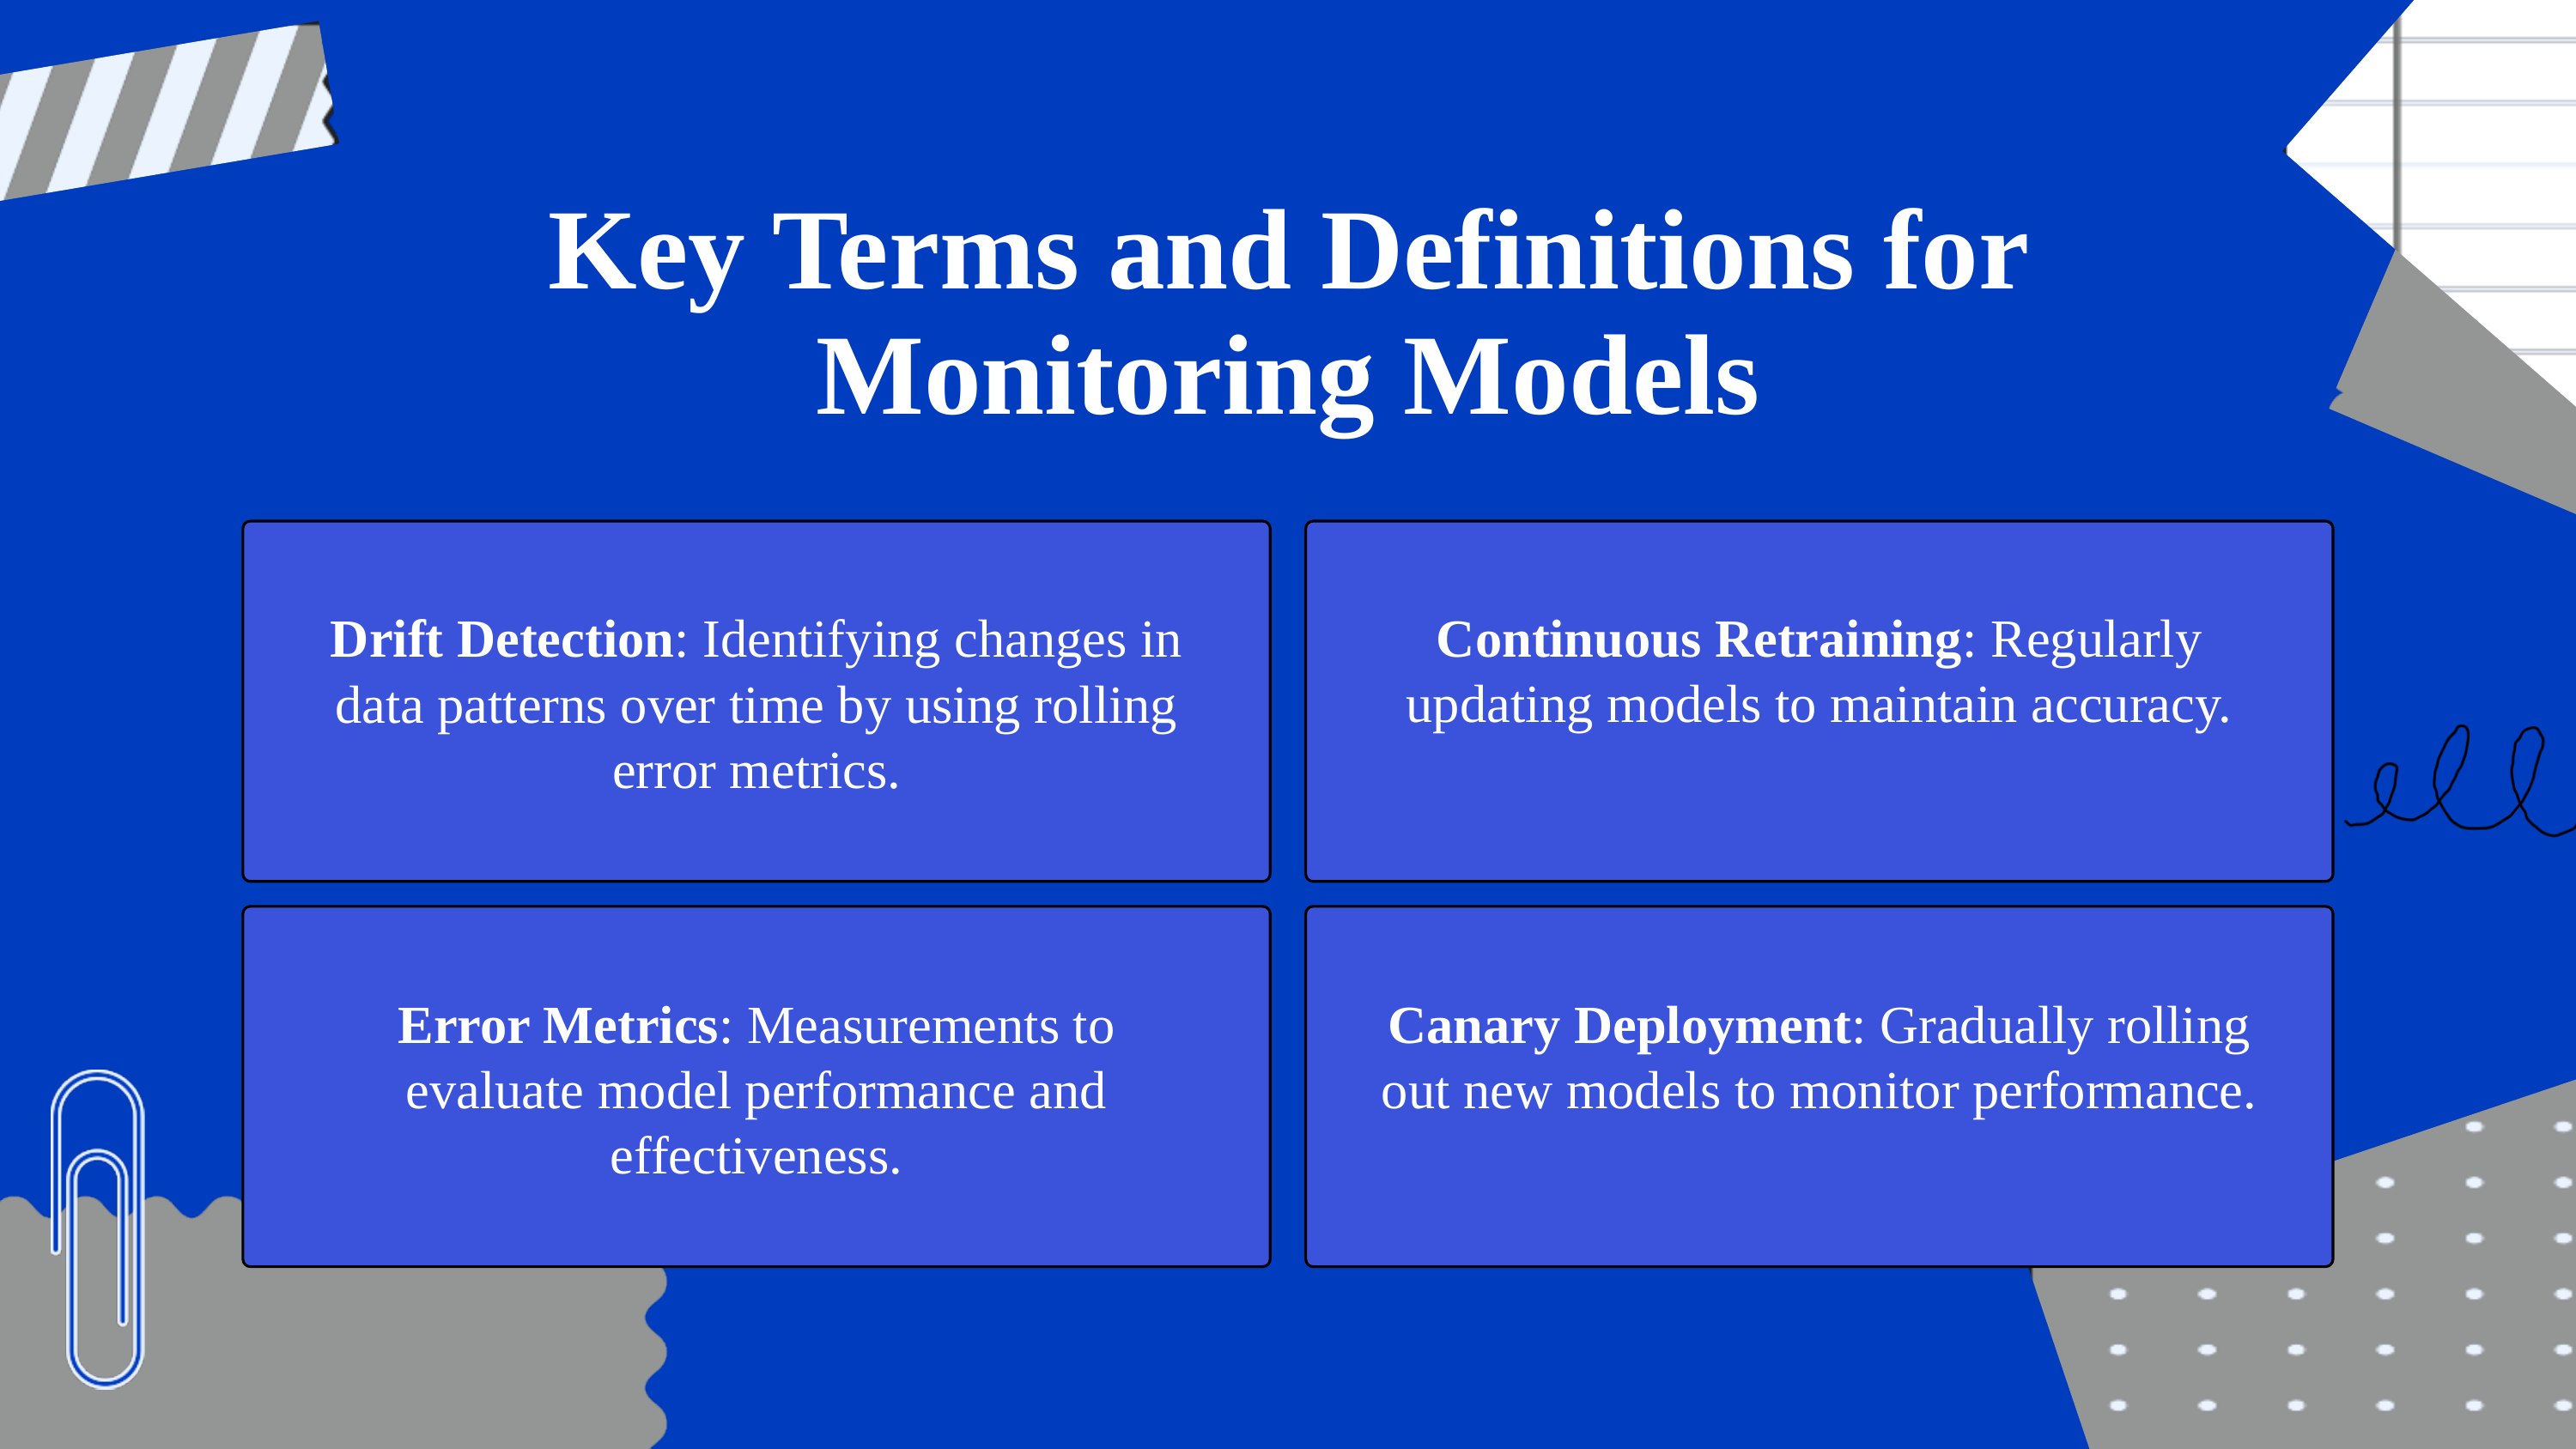

Key Terms and Definitions for Monitoring Models

Drift Detection: Identifying changes in data patterns over time by using rolling error metrics.
Continuous Retraining: Regularly updating models to maintain accuracy.

Error Metrics: Measurements to evaluate model performance and effectiveness.
Canary Deployment: Gradually rolling out new models to monitor performance.